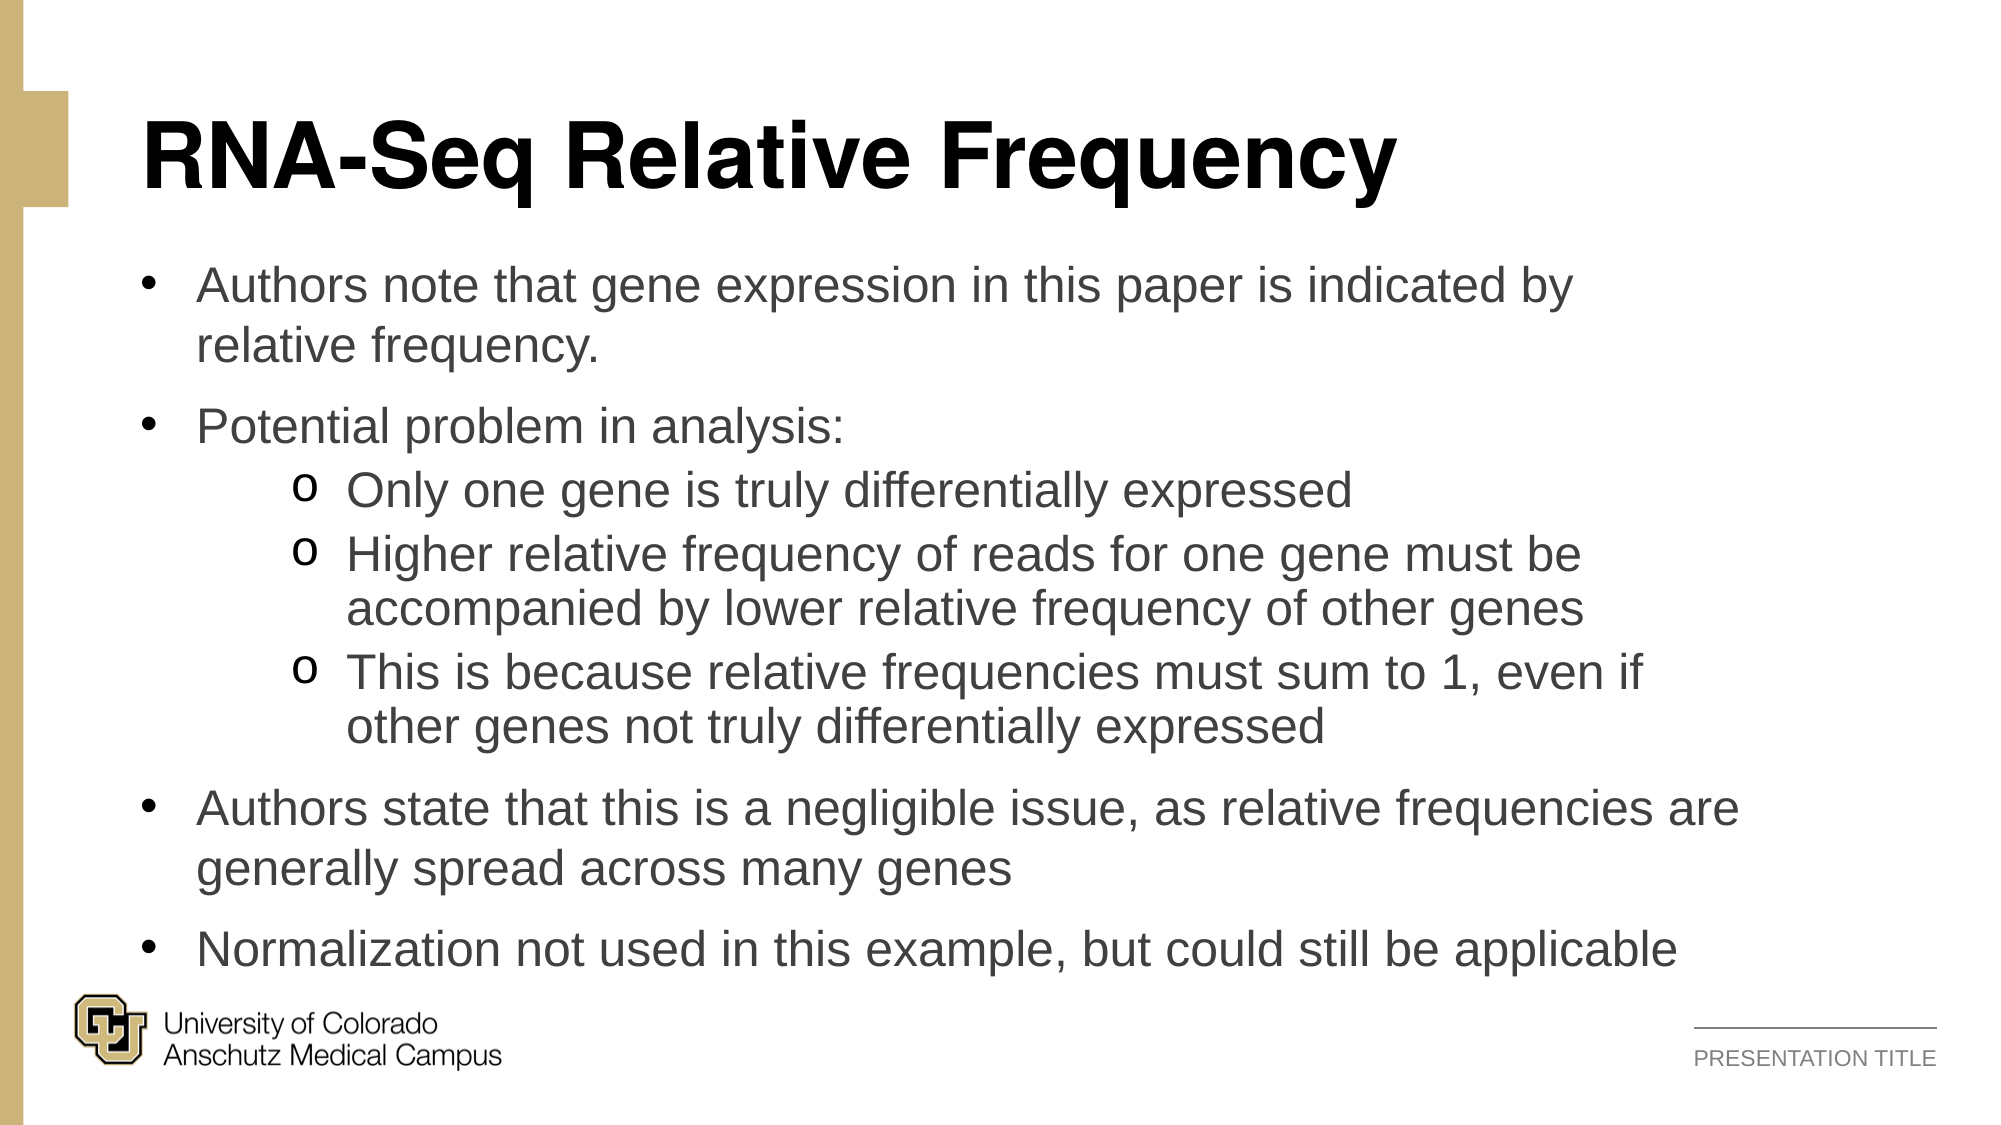

# RNA-Seq Relative Frequency
Authors note that gene expression in this paper is indicated by relative frequency.
Potential problem in analysis:
Only one gene is truly differentially expressed
Higher relative frequency of reads for one gene must be accompanied by lower relative frequency of other genes
This is because relative frequencies must sum to 1, even if other genes not truly differentially expressed
Authors state that this is a negligible issue, as relative frequencies are generally spread across many genes
Normalization not used in this example, but could still be applicable